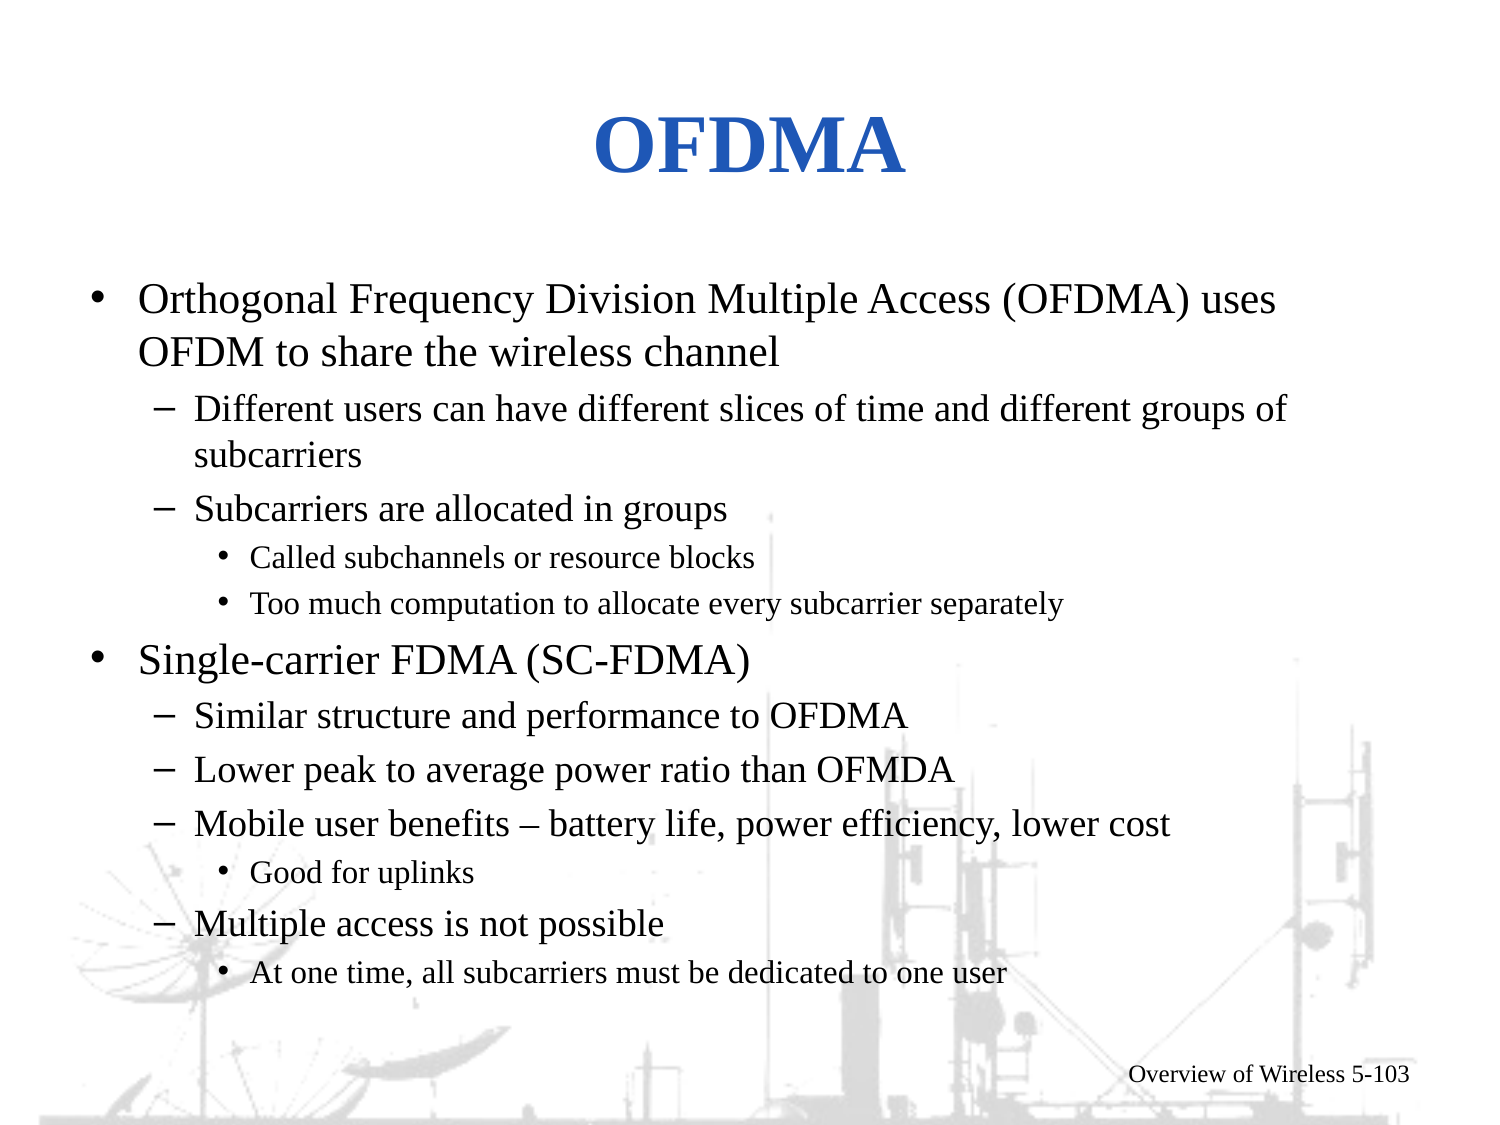

# OFDMA
Orthogonal Frequency Division Multiple Access (OFDMA) uses OFDM to share the wireless channel
Different users can have different slices of time and different groups of subcarriers
Subcarriers are allocated in groups
Called subchannels or resource blocks
Too much computation to allocate every subcarrier separately
Single-carrier FDMA (SC-FDMA)
Similar structure and performance to OFDMA
Lower peak to average power ratio than OFMDA
Mobile user benefits – battery life, power efficiency, lower cost
Good for uplinks
Multiple access is not possible
At one time, all subcarriers must be dedicated to one user

Overview of Wireless 5-103